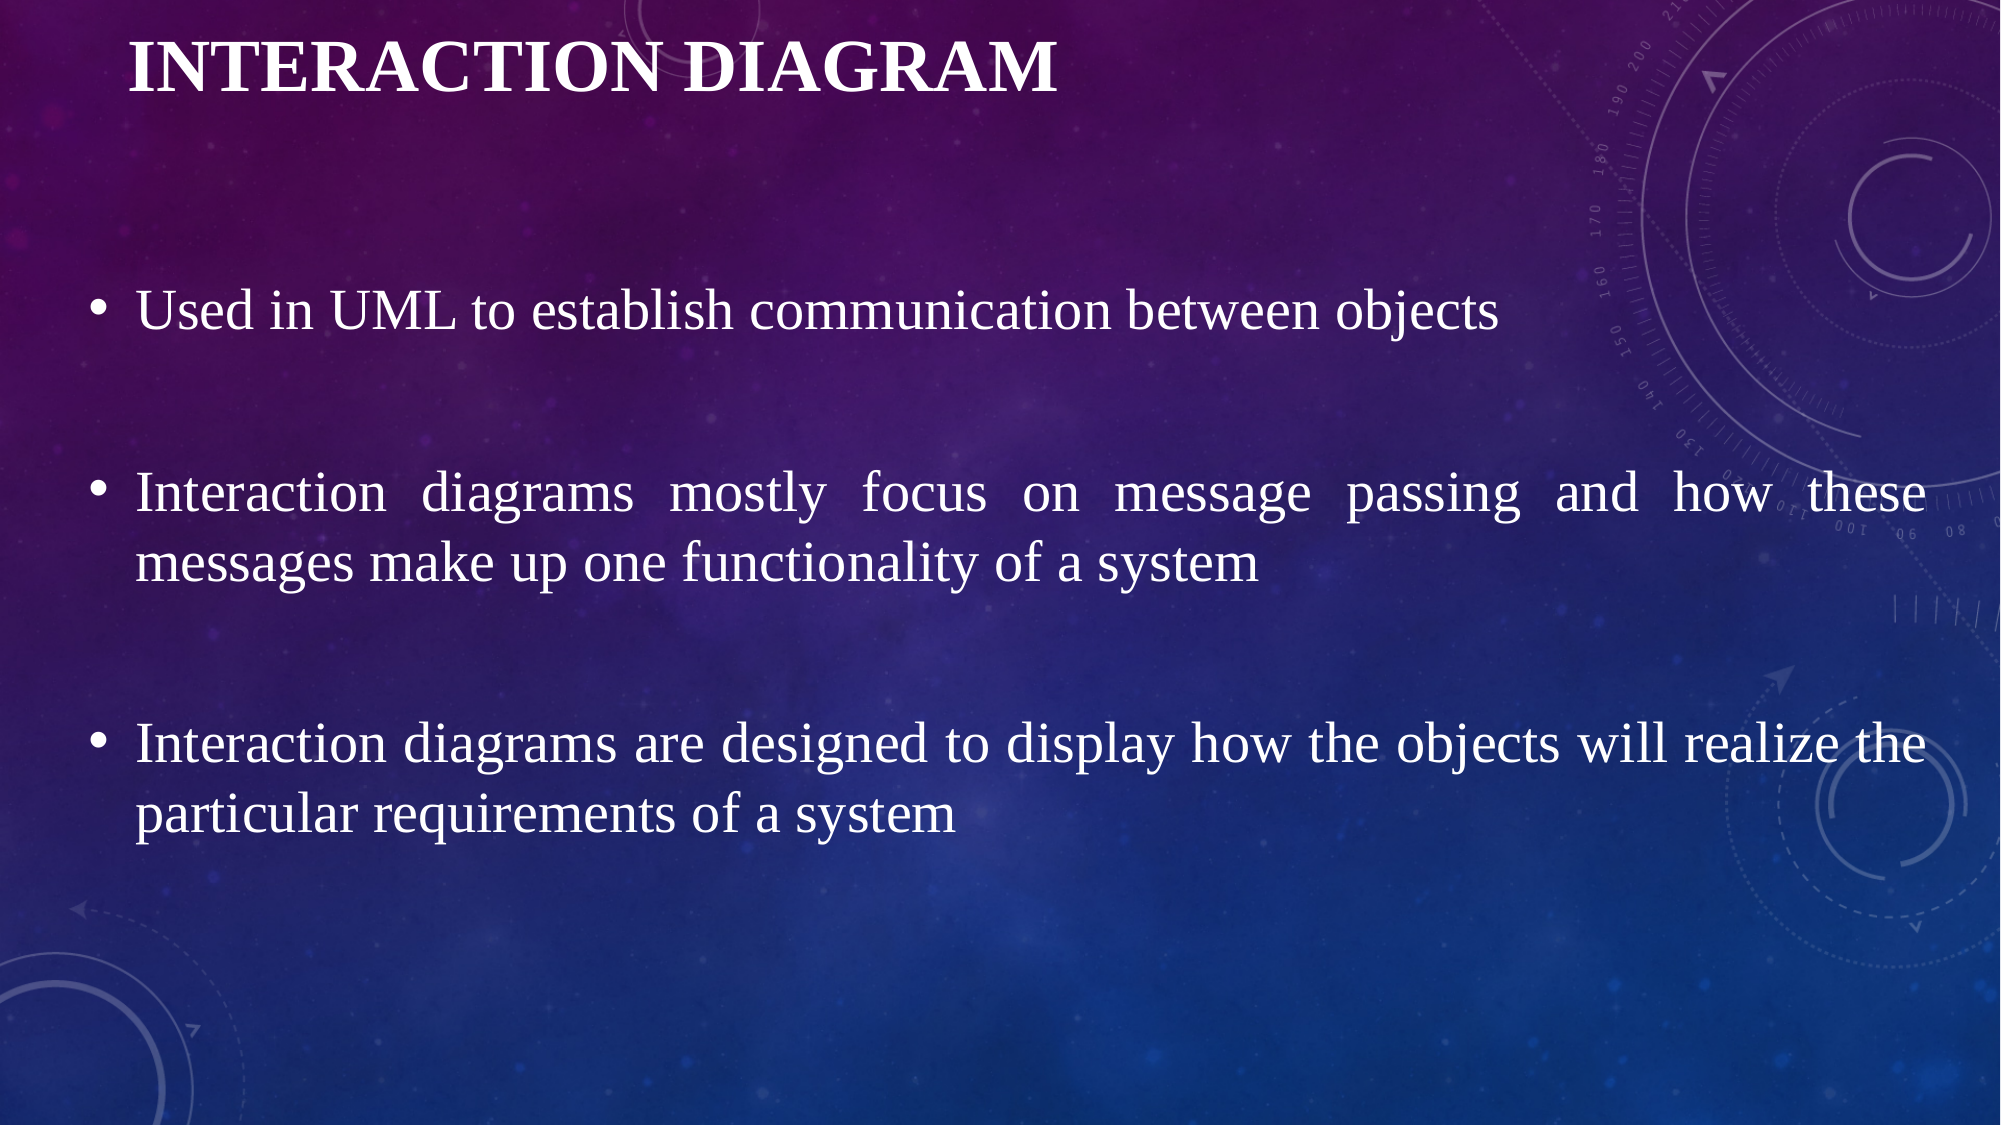

# INTERACTION DIAGRAM
Used in UML to establish communication between objects

Interaction diagrams mostly focus on message passing and how these messages make up one functionality of a system

Interaction diagrams are designed to display how the objects will realize the particular requirements of a system